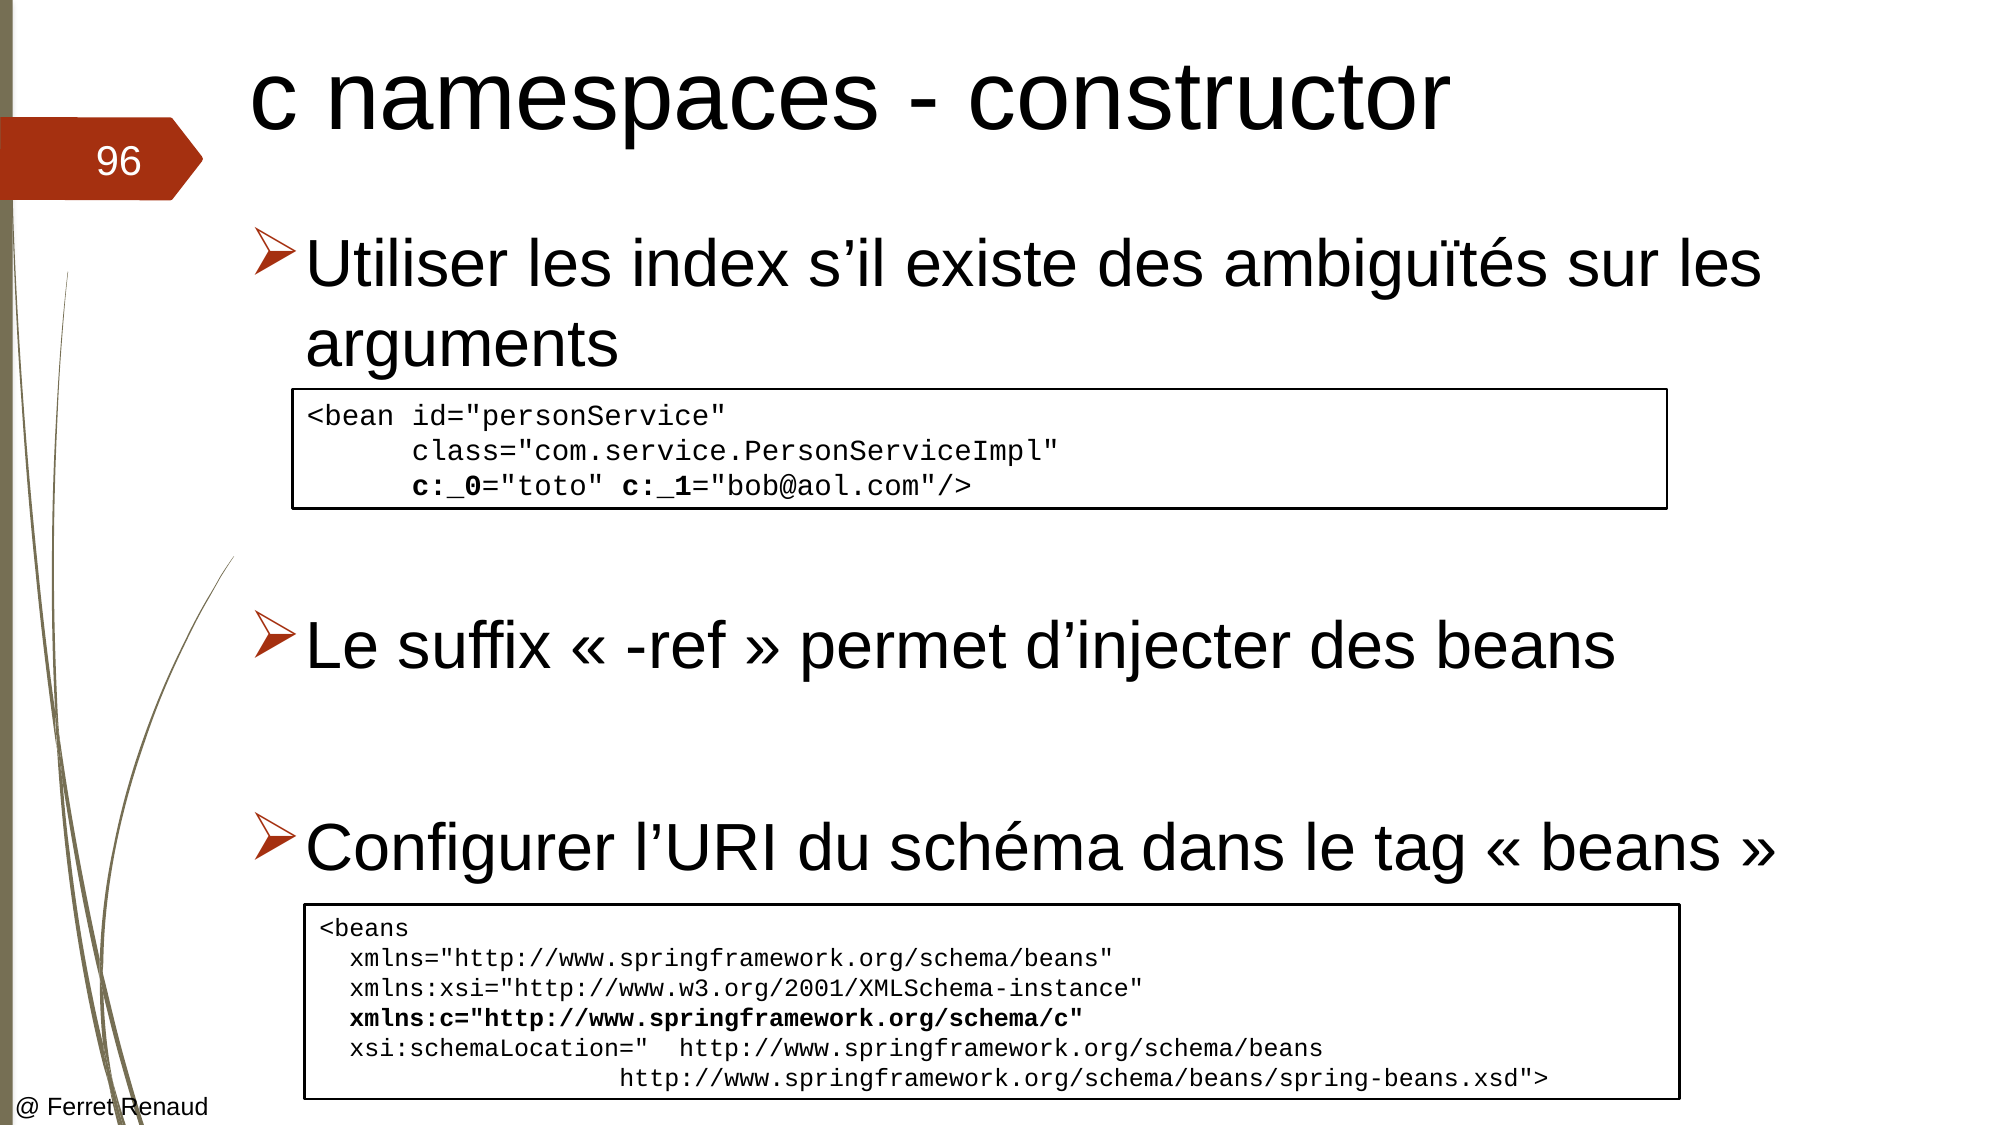

# c namespaces - constructor
96
Utiliser les index s’il existe des ambiguïtés sur les arguments

Le suffix « -ref » permet d’injecter des beans

Configurer l’URI du schéma dans le tag « beans »

<bean id="personService"
      class="com.service.PersonServiceImpl"
      c:_0="toto" c:_1="bob@aol.com"/>
<beans
  xmlns="http://www.springframework.org/schema/beans"
  xmlns:xsi="http://www.w3.org/2001/XMLSchema-instance"
  xmlns:c="http://www.springframework.org/schema/c"
  xsi:schemaLocation="  http://www.springframework.org/schema/beans
		http://www.springframework.org/schema/beans/spring-beans.xsd">
@ Ferret Renaud